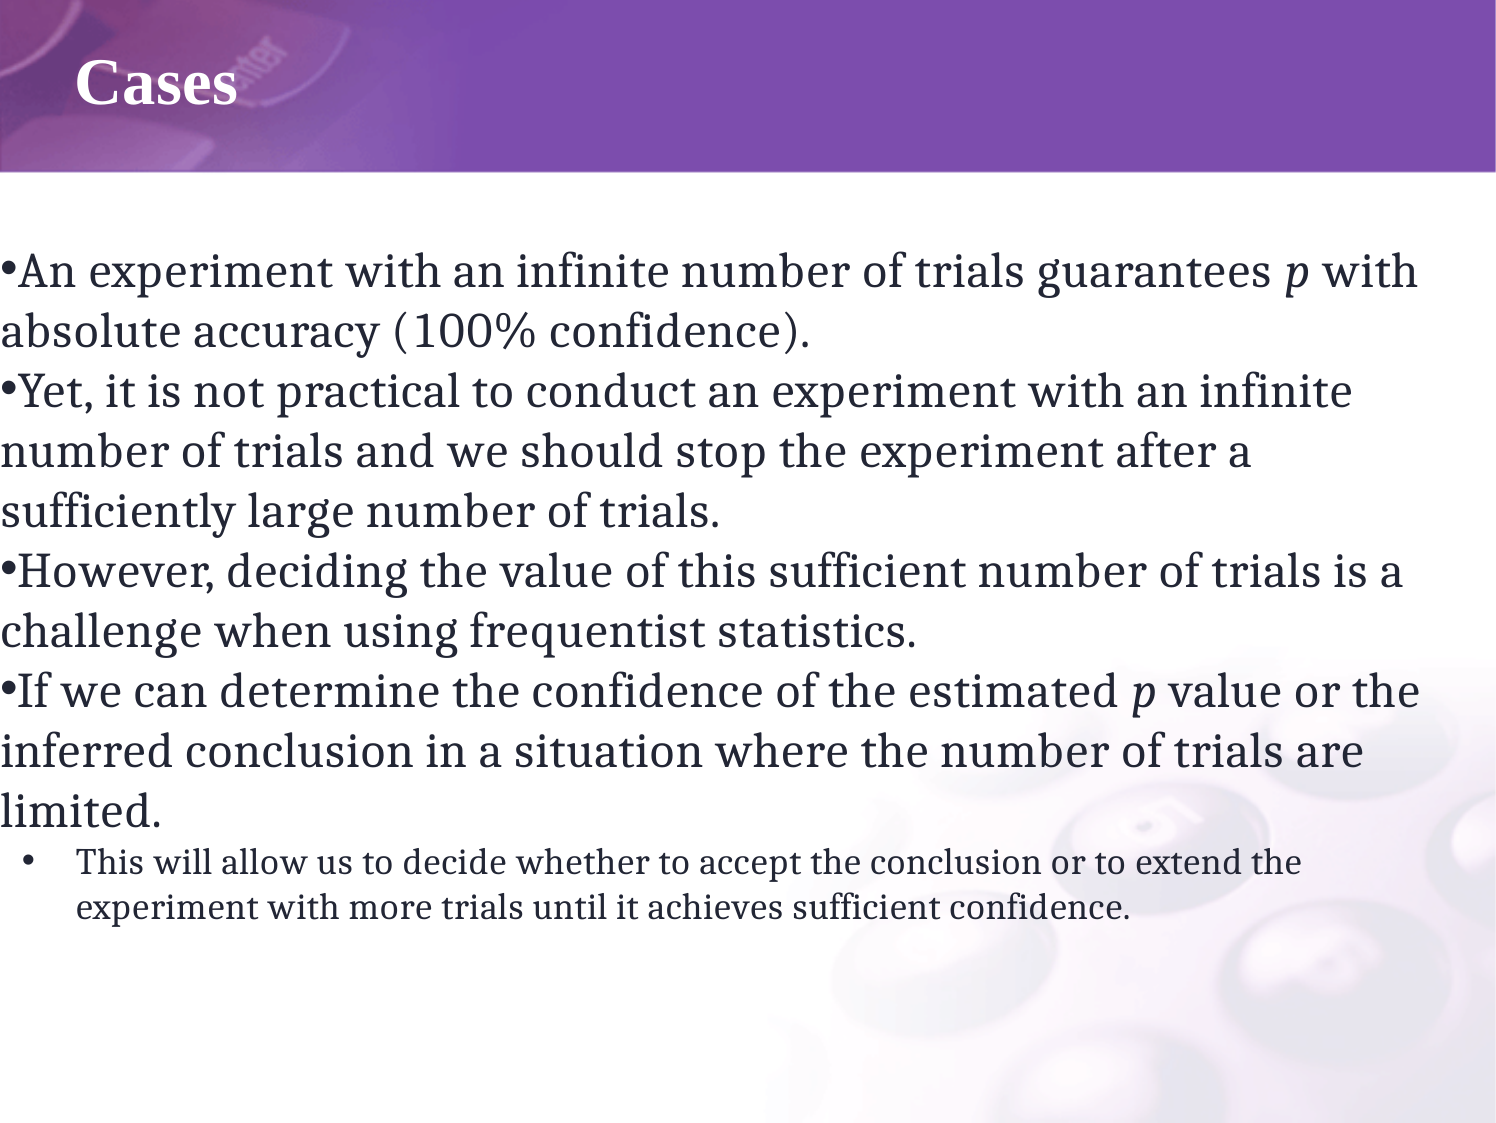

# Cases
An experiment with an infinite number of trials guarantees p with absolute accuracy (100% confidence).
Yet, it is not practical to conduct an experiment with an infinite number of trials and we should stop the experiment after a sufficiently large number of trials.
However, deciding the value of this sufficient number of trials is a challenge when using frequentist statistics.
If we can determine the confidence of the estimated p value or the inferred conclusion in a situation where the number of trials are limited.
This will allow us to decide whether to accept the conclusion or to extend the experiment with more trials until it achieves sufficient confidence.